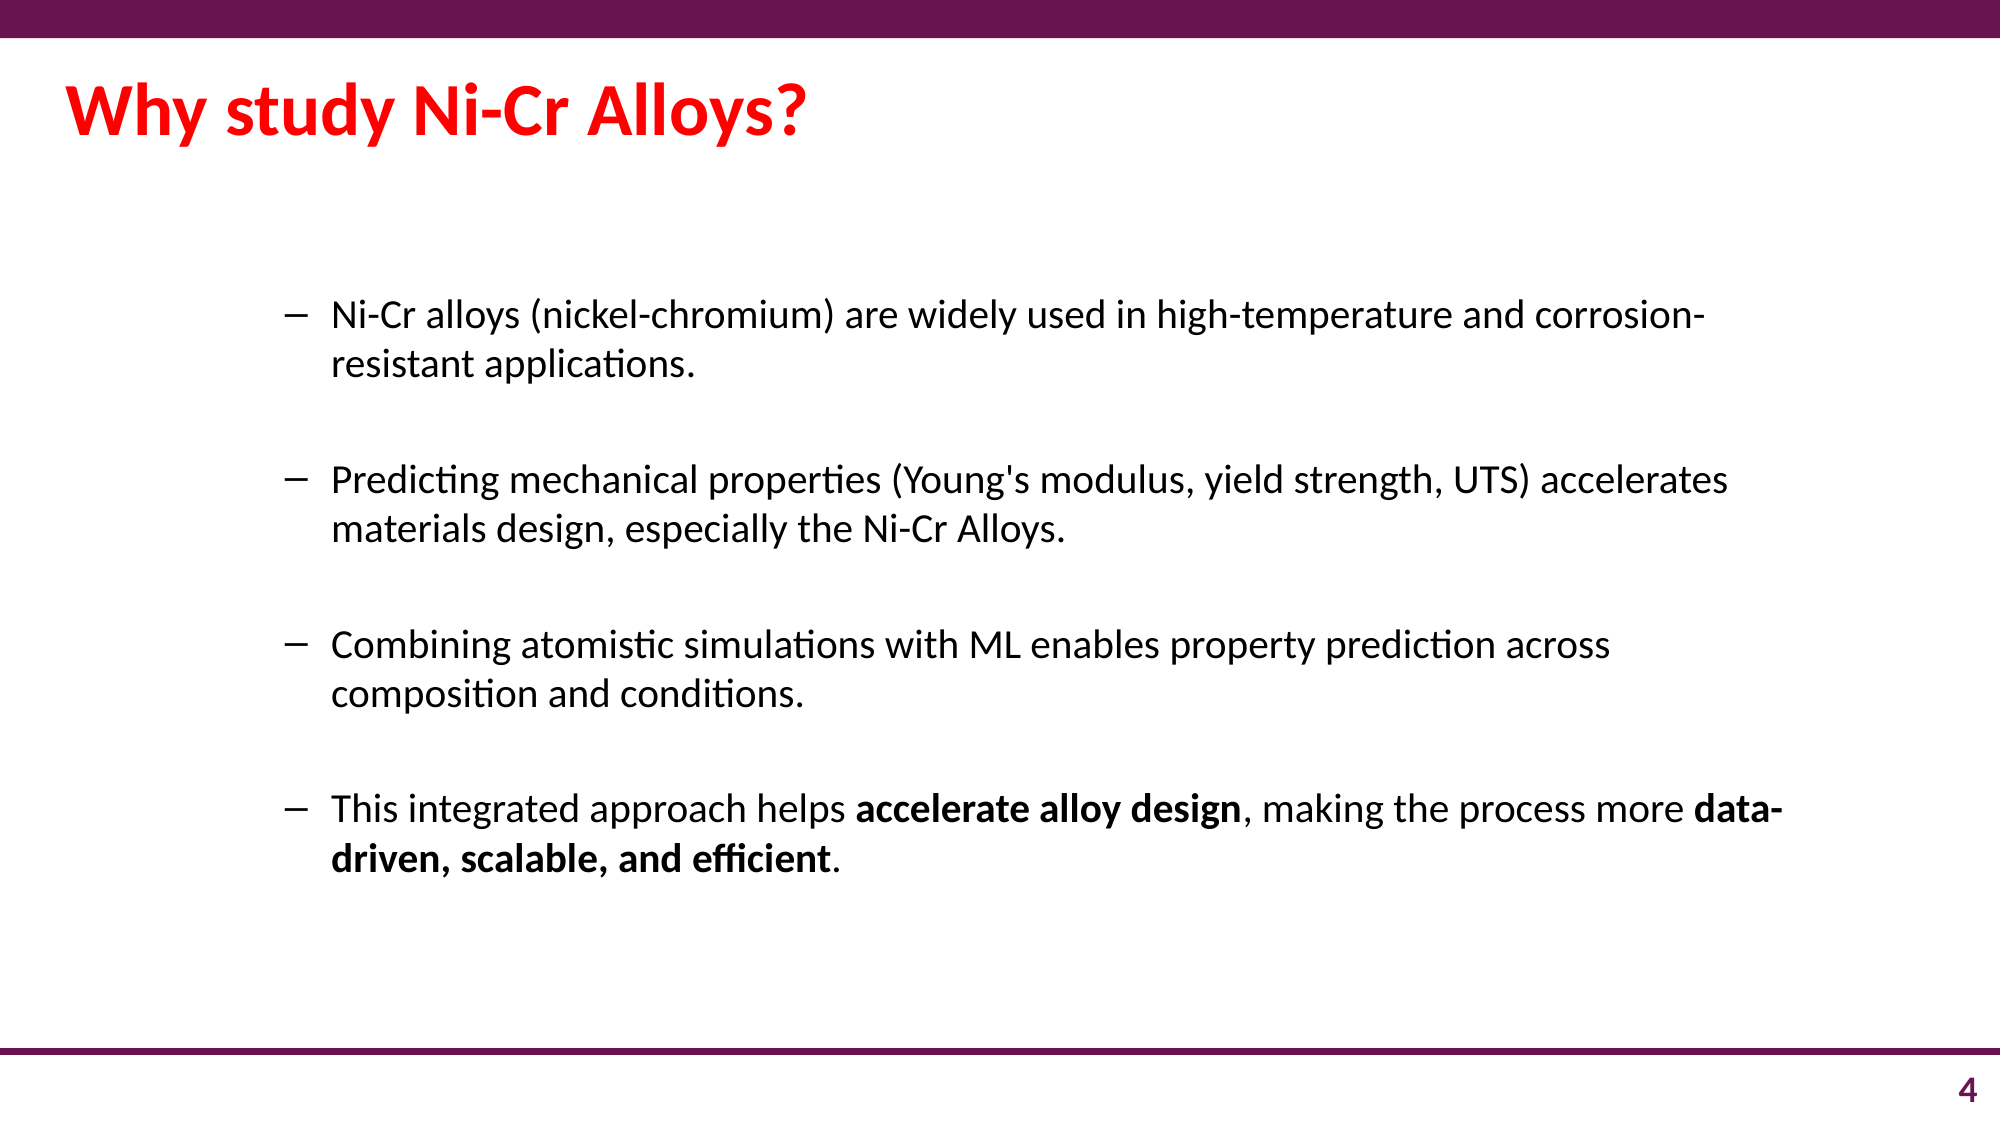

Why study Ni-Cr Alloys?

Ni-Cr alloys (nickel-chromium) are widely used in high-temperature and corrosion-resistant applications.

Predicting mechanical properties (Young's modulus, yield strength, UTS) accelerates materials design, especially the Ni-Cr Alloys.

Combining atomistic simulations with ML enables property prediction across composition and conditions.

This integrated approach helps accelerate alloy design, making the process more data-driven, scalable, and efficient.
4